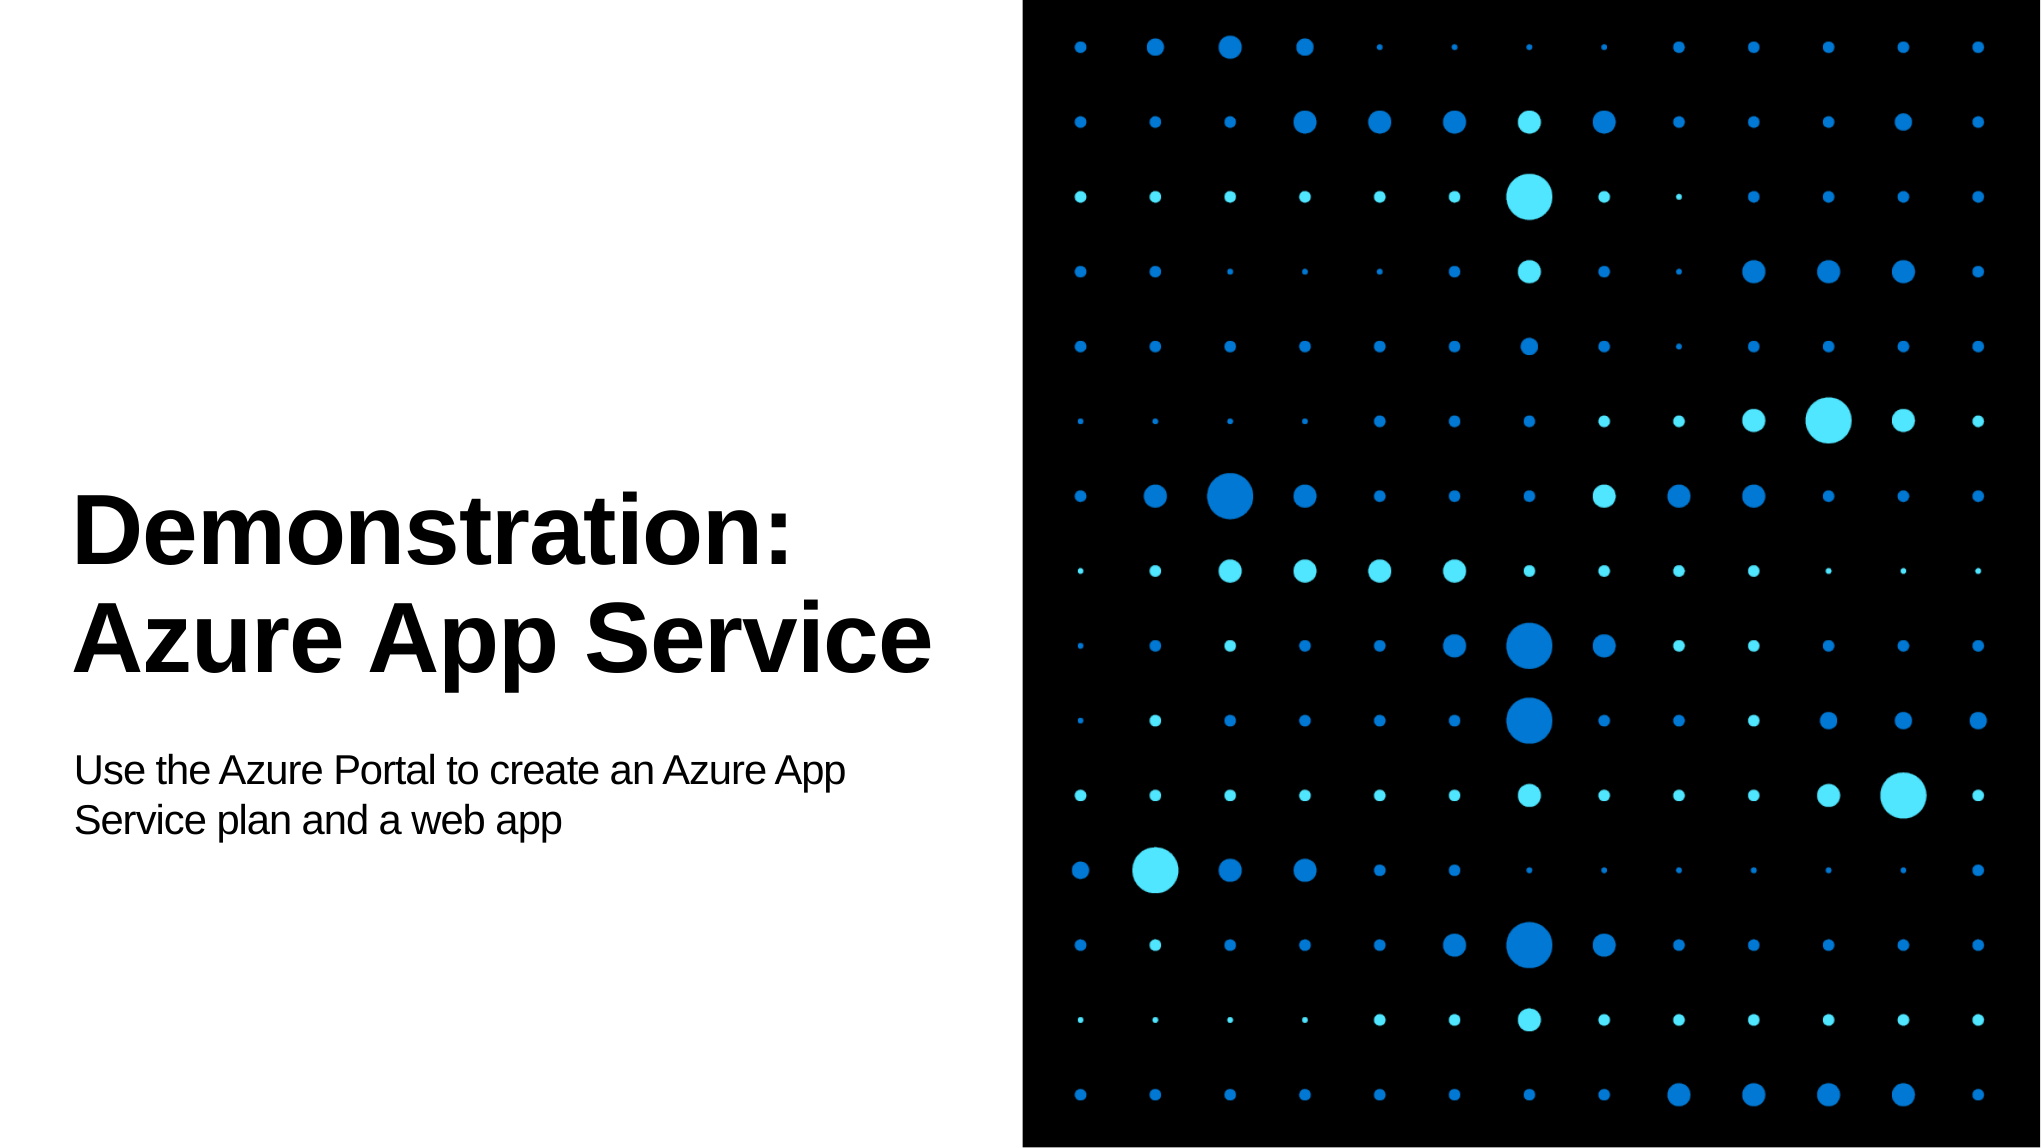

# Demonstration: Azure App Service
Use the Azure Portal to create an Azure App Service plan and a web app